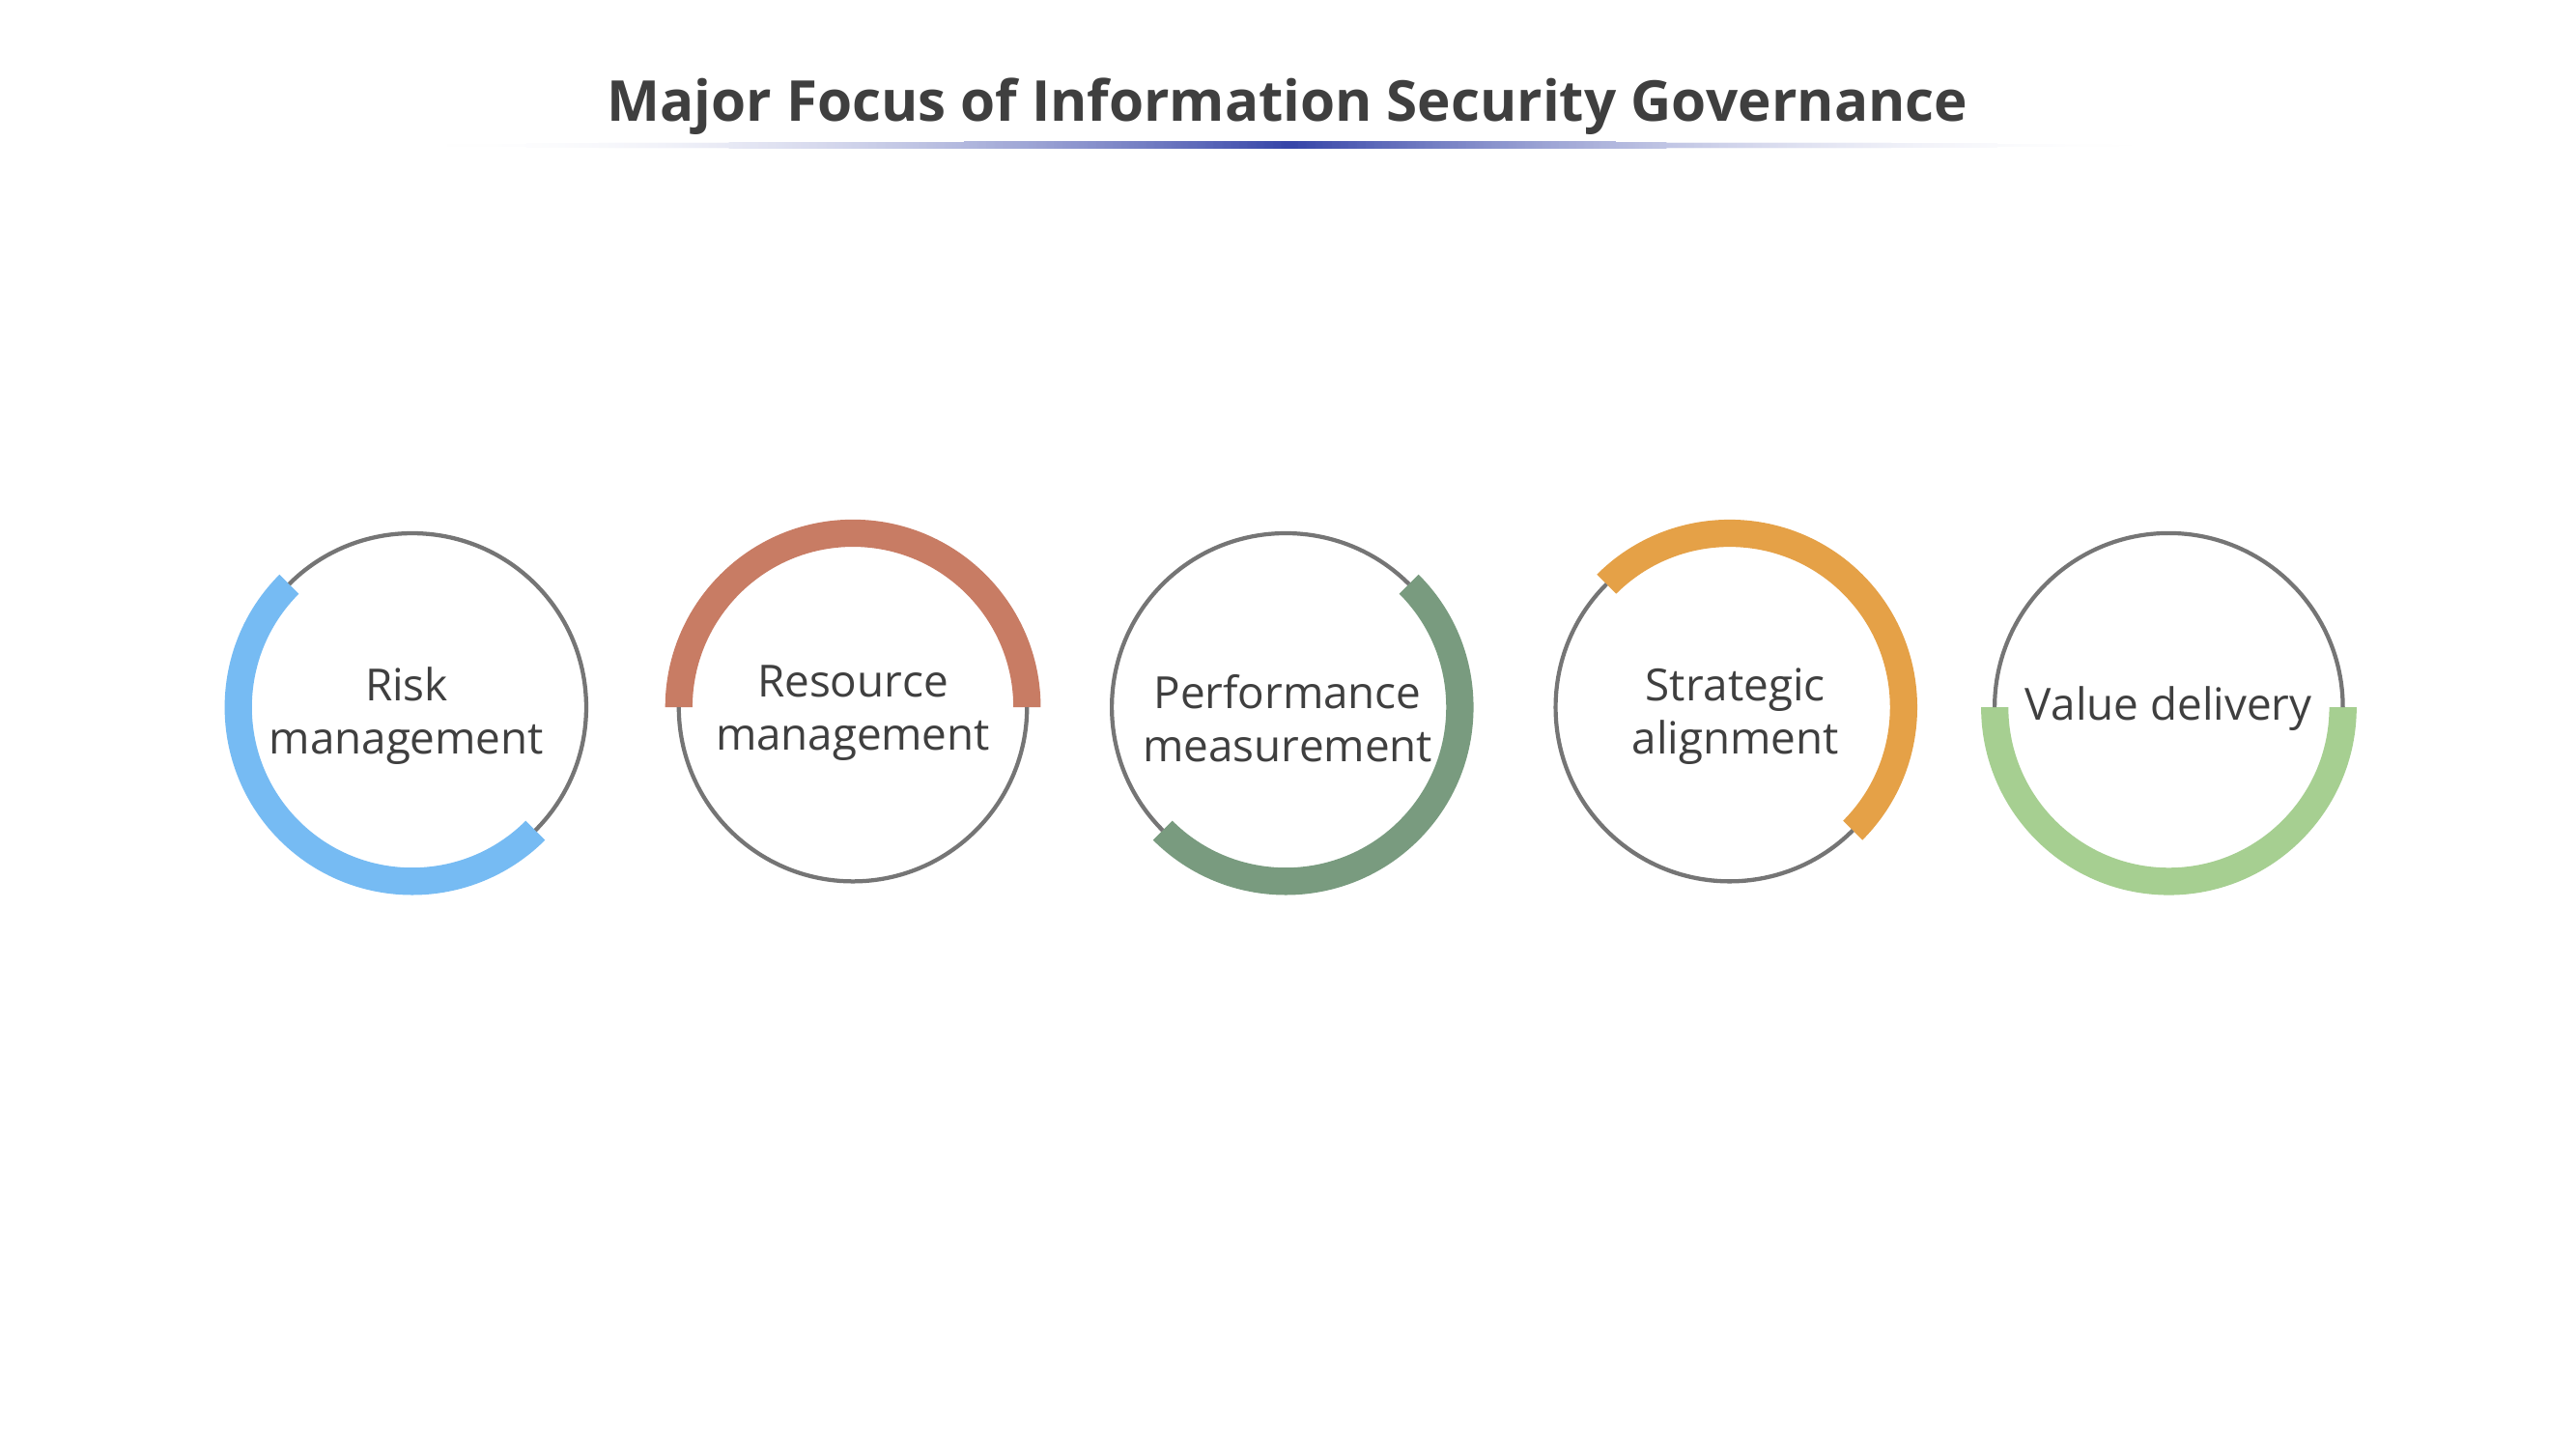

# Major Focus of Information Security Governance

Resource management

Strategic alignment

Value delivery

Risk management

Performance measurement